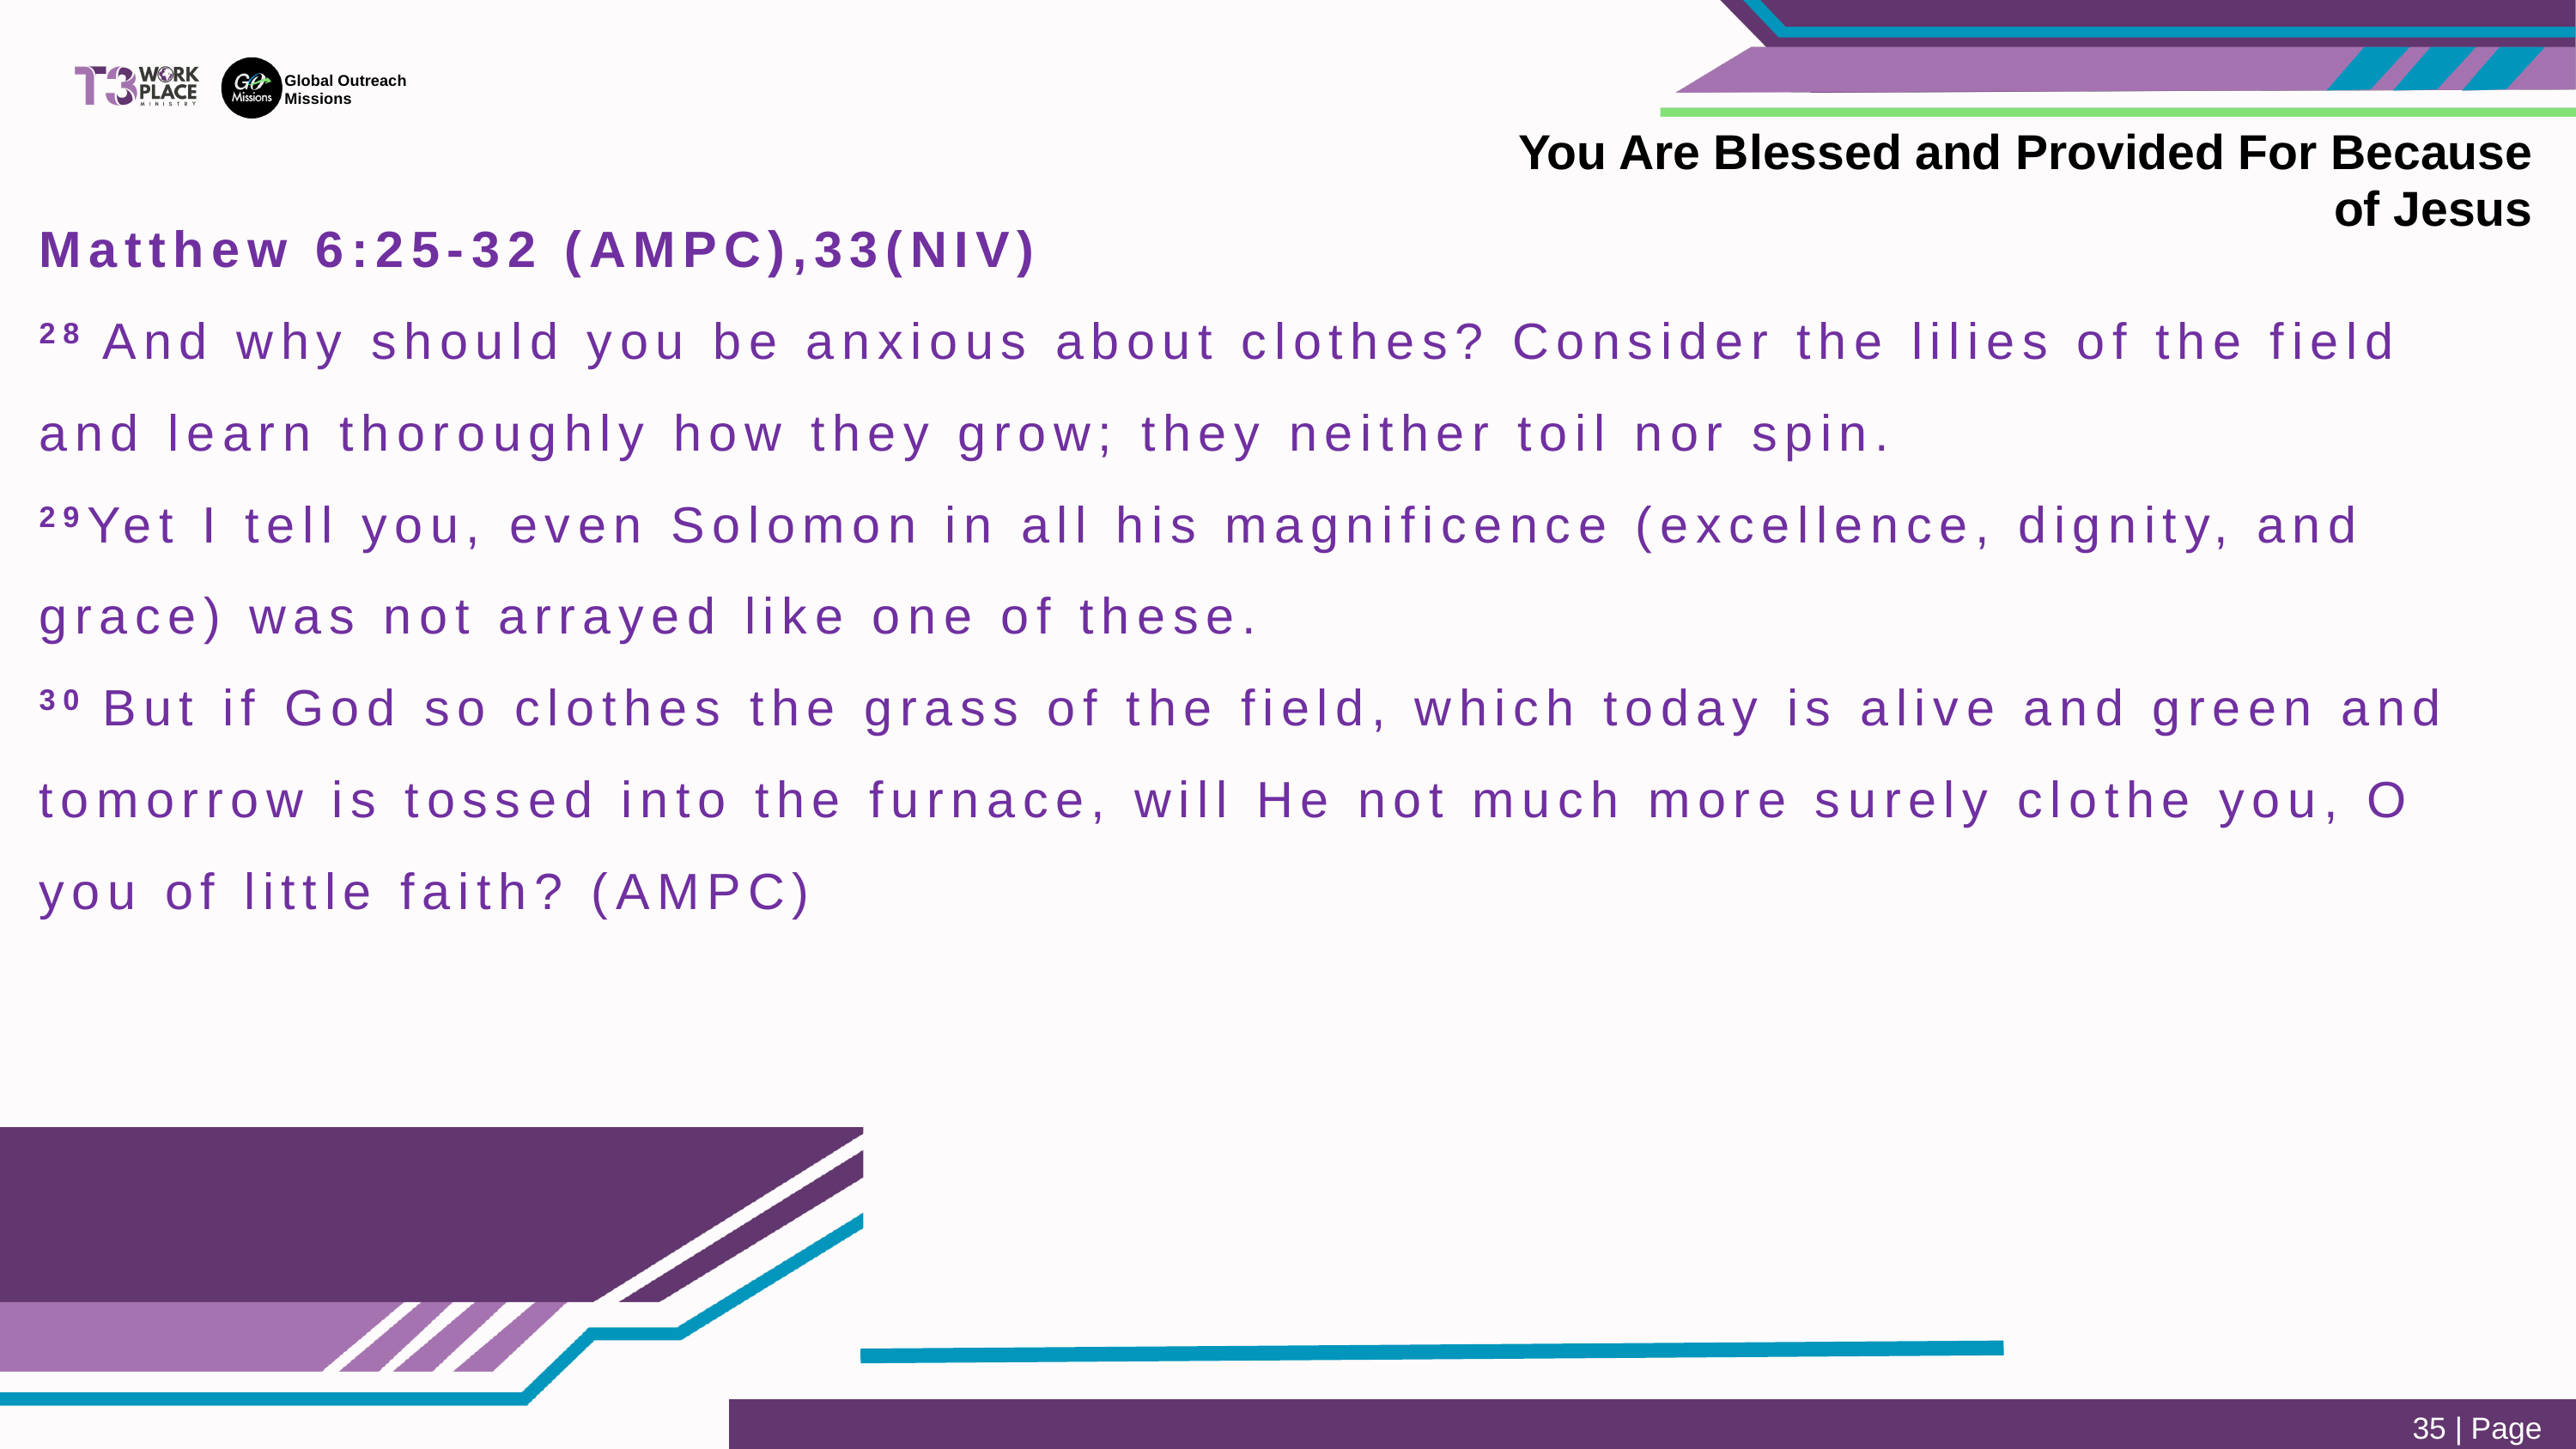

Global Outreach
Missions
You Are Blessed and Provided For Because of Jesus
Matthew 6:25-32 (AMPC),33(NIV)
28 And why should you be anxious about clothes? Consider the lilies of the field and learn thoroughly how they grow; they neither toil nor spin.
29Yet I tell you, even Solomon in all his magnificence (excellence, dignity, and grace) was not arrayed like one of these.
30 But if God so clothes the grass of the field, which today is alive and green and tomorrow is tossed into the furnace, will He not much more surely clothe you, O you of little faith? (AMPC)

35 | Page